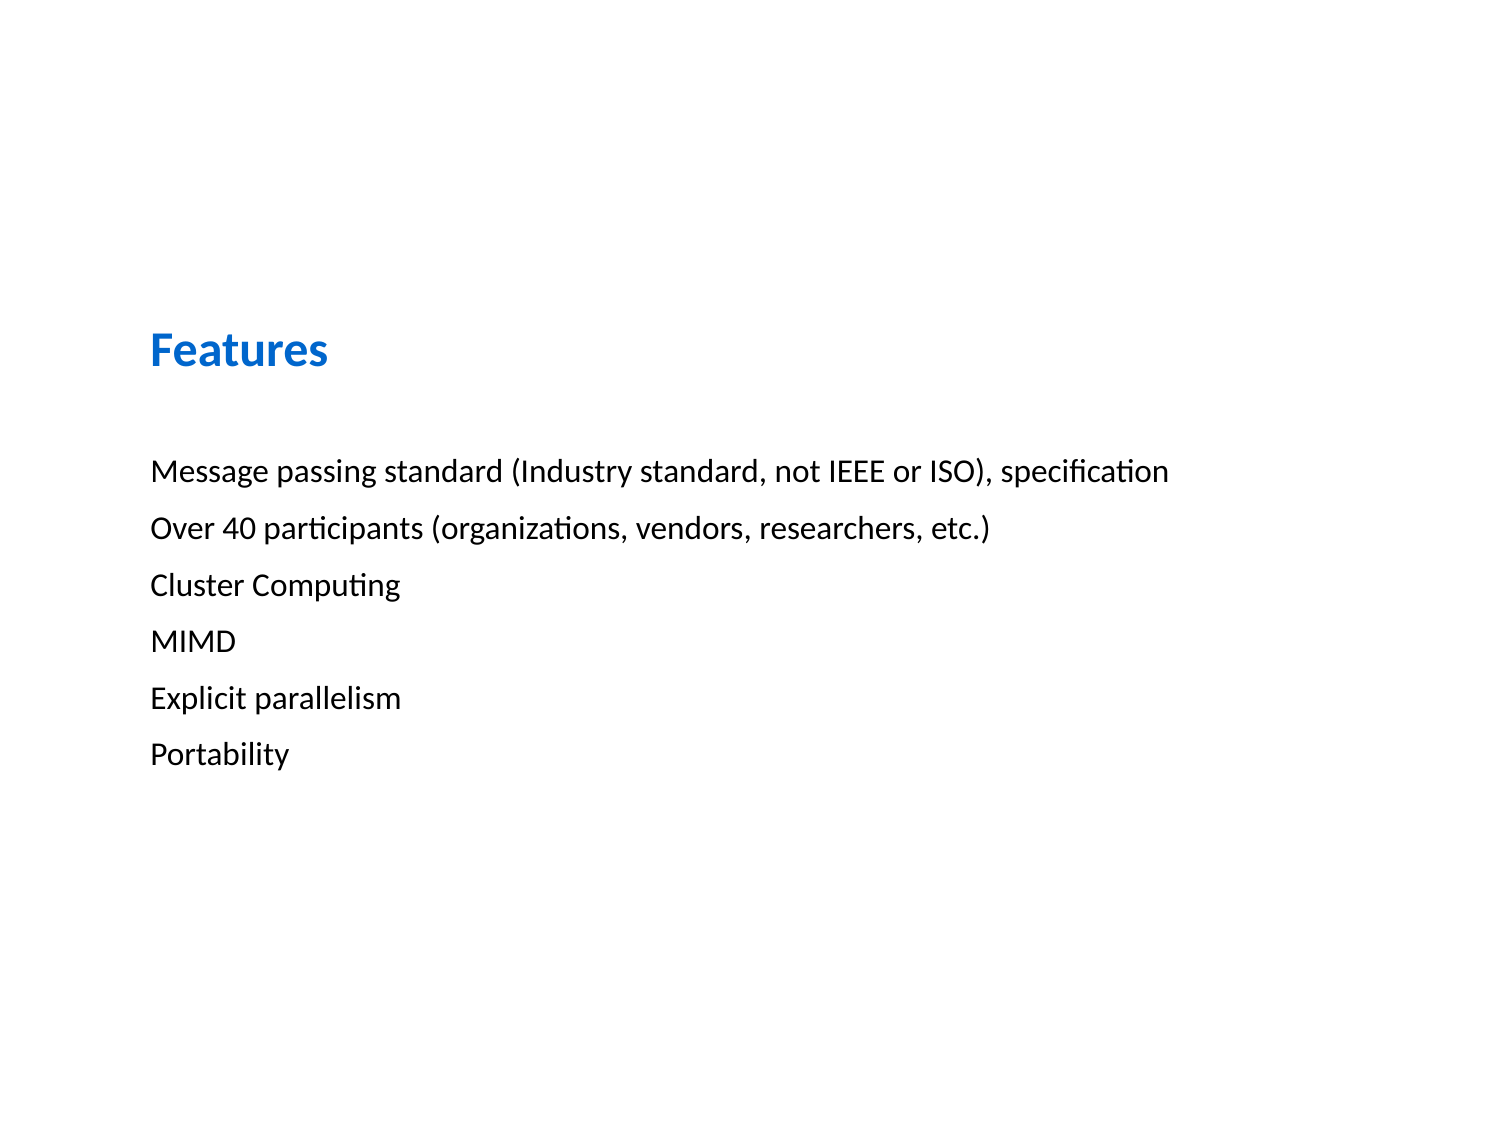

Features

Message passing standard (Industry standard, not IEEE or ISO), specification
Over 40 participants (organizations, vendors, researchers, etc.)
Cluster Computing
MIMD
Explicit parallelism
Portability